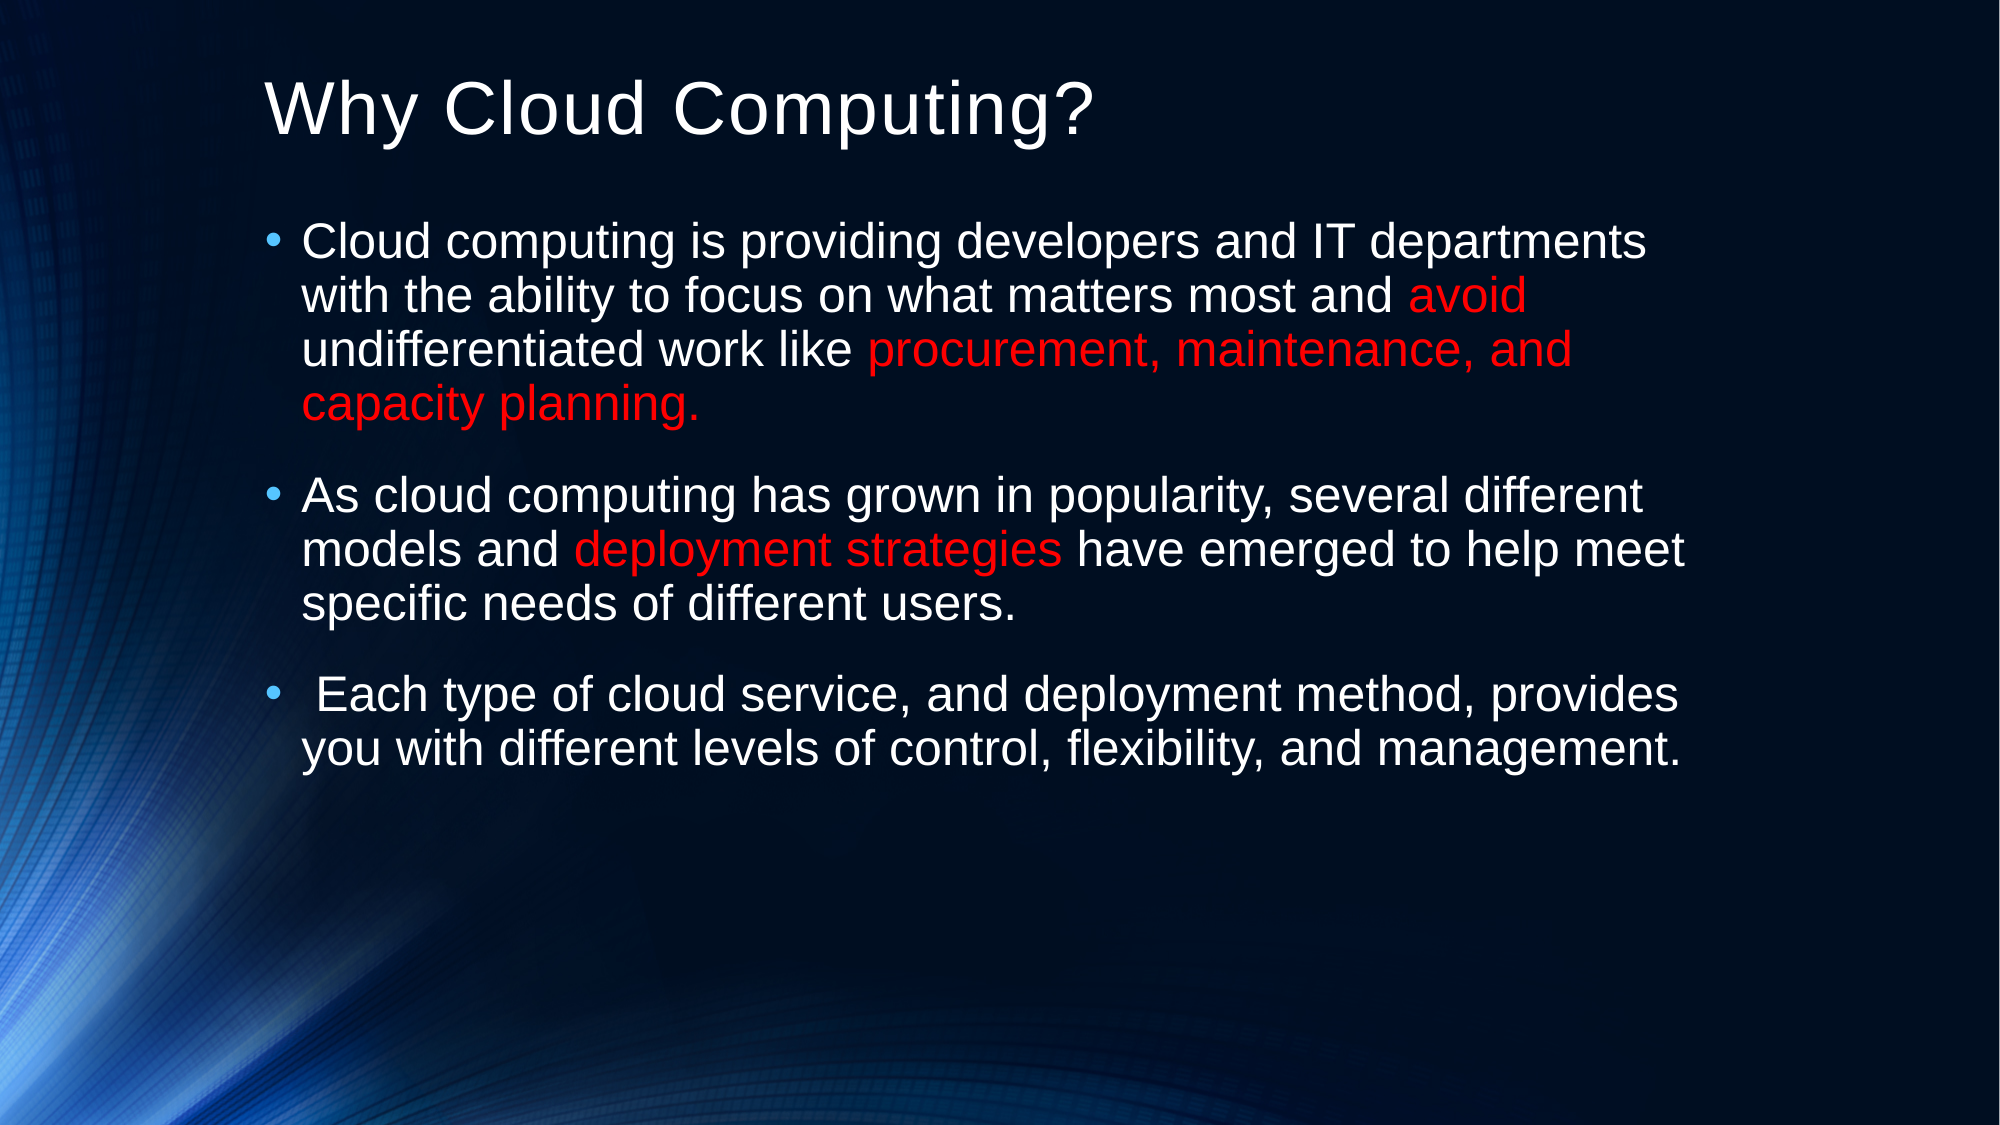

# Why Cloud Computing?
Cloud computing is providing developers and IT departments with the ability to focus on what matters most and avoid undifferentiated work like procurement, maintenance, and capacity planning.
As cloud computing has grown in popularity, several different models and deployment strategies have emerged to help meet specific needs of different users.
 Each type of cloud service, and deployment method, provides you with different levels of control, flexibility, and management.